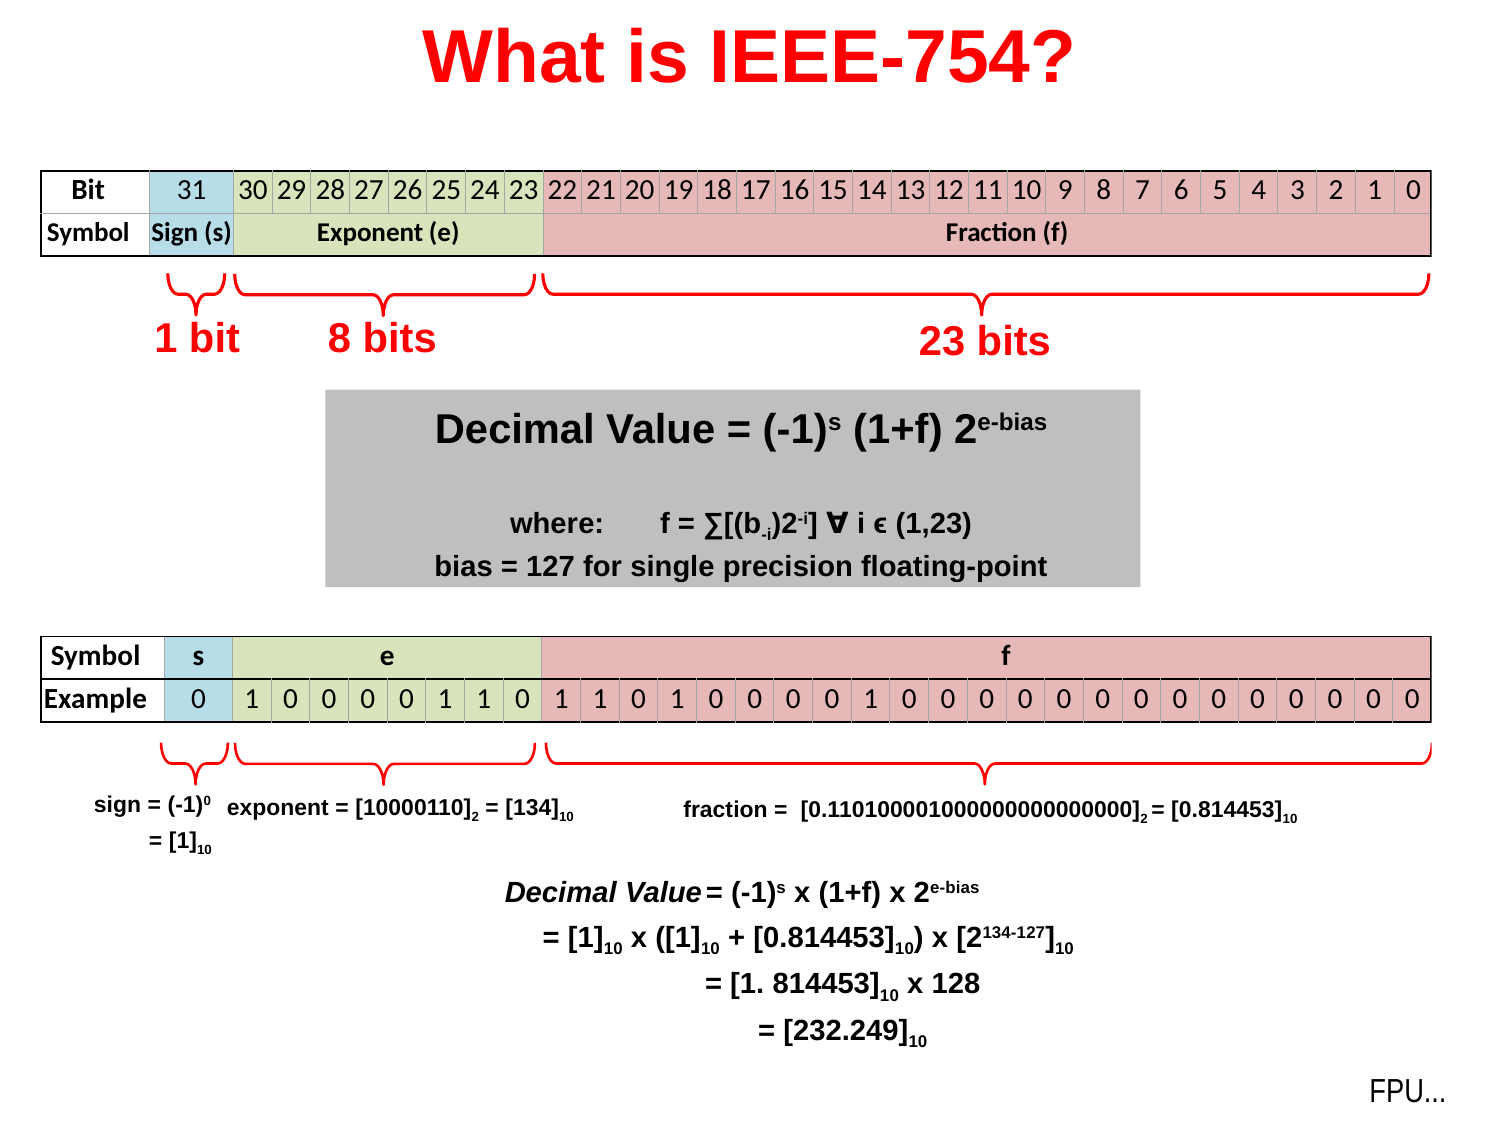

# What is IEEE-754?

| Bit |  |  | 31 | 30 | 29 | 28 | 27 | 26 | 25 | 24 | 23 | 22 | 21 | 20 | 19 | 18 | 17 | 16 | 15 | 14 | 13 | 12 | 11 | 10 | 9 | 8 | 7 | 6 | 5 | 4 | 3 | 2 | 1 | 0 | X |
| --- | --- | --- | --- | --- | --- | --- | --- | --- | --- | --- | --- | --- | --- | --- | --- | --- | --- | --- | --- | --- | --- | --- | --- | --- | --- | --- | --- | --- | --- | --- | --- | --- | --- | --- | --- |
| Symbol |  |  | Sign (s) | Exponent (e) |  |  |  |  |  |  |  | Fraction (f) |  |  |  |  |  |  |  |  |  |  |  |  |  |  |  |  |  |  |  |  |  |  |  |

1 bit
8 bits
23 bits

Decimal Value = (-1)s (1+f) 2e-bias

where: 	f = ∑[(b-i)2-i] ∀ i ϵ (1,23)
bias = 127 for single precision floating-point

| Symbol |  |  | s | e |  |  |  |  |  |  |  | f |  |  |  |  |  |  |  |  |  |  |  |  |  |  |  |  |  |  |  |  |  |  |  |
| --- | --- | --- | --- | --- | --- | --- | --- | --- | --- | --- | --- | --- | --- | --- | --- | --- | --- | --- | --- | --- | --- | --- | --- | --- | --- | --- | --- | --- | --- | --- | --- | --- | --- | --- | --- |
| Example |  |  | 0 | 1 | 0 | 0 | 0 | 0 | 1 | 1 | 0 | 1 | 1 | 0 | 1 | 0 | 0 | 0 | 0 | 1 | 0 | 0 | 0 | 0 | 0 | 0 | 0 | 0 | 0 | 0 | 0 | 0 | 0 | 0 | X |

sign = (-1)0
        = [1]10

exponent = [10000110]2 = [134]10
fraction =  [0.110100001000000000000000]2 = [0.814453]10
            Decimal Value	= (-1)s x (1+f) x 2e-bias
		= [1]10 x ([1]10 + [0.814453]10) x [2134-127]10
		= [1. 814453]10 x 128
		= [232.249]10

FPU...